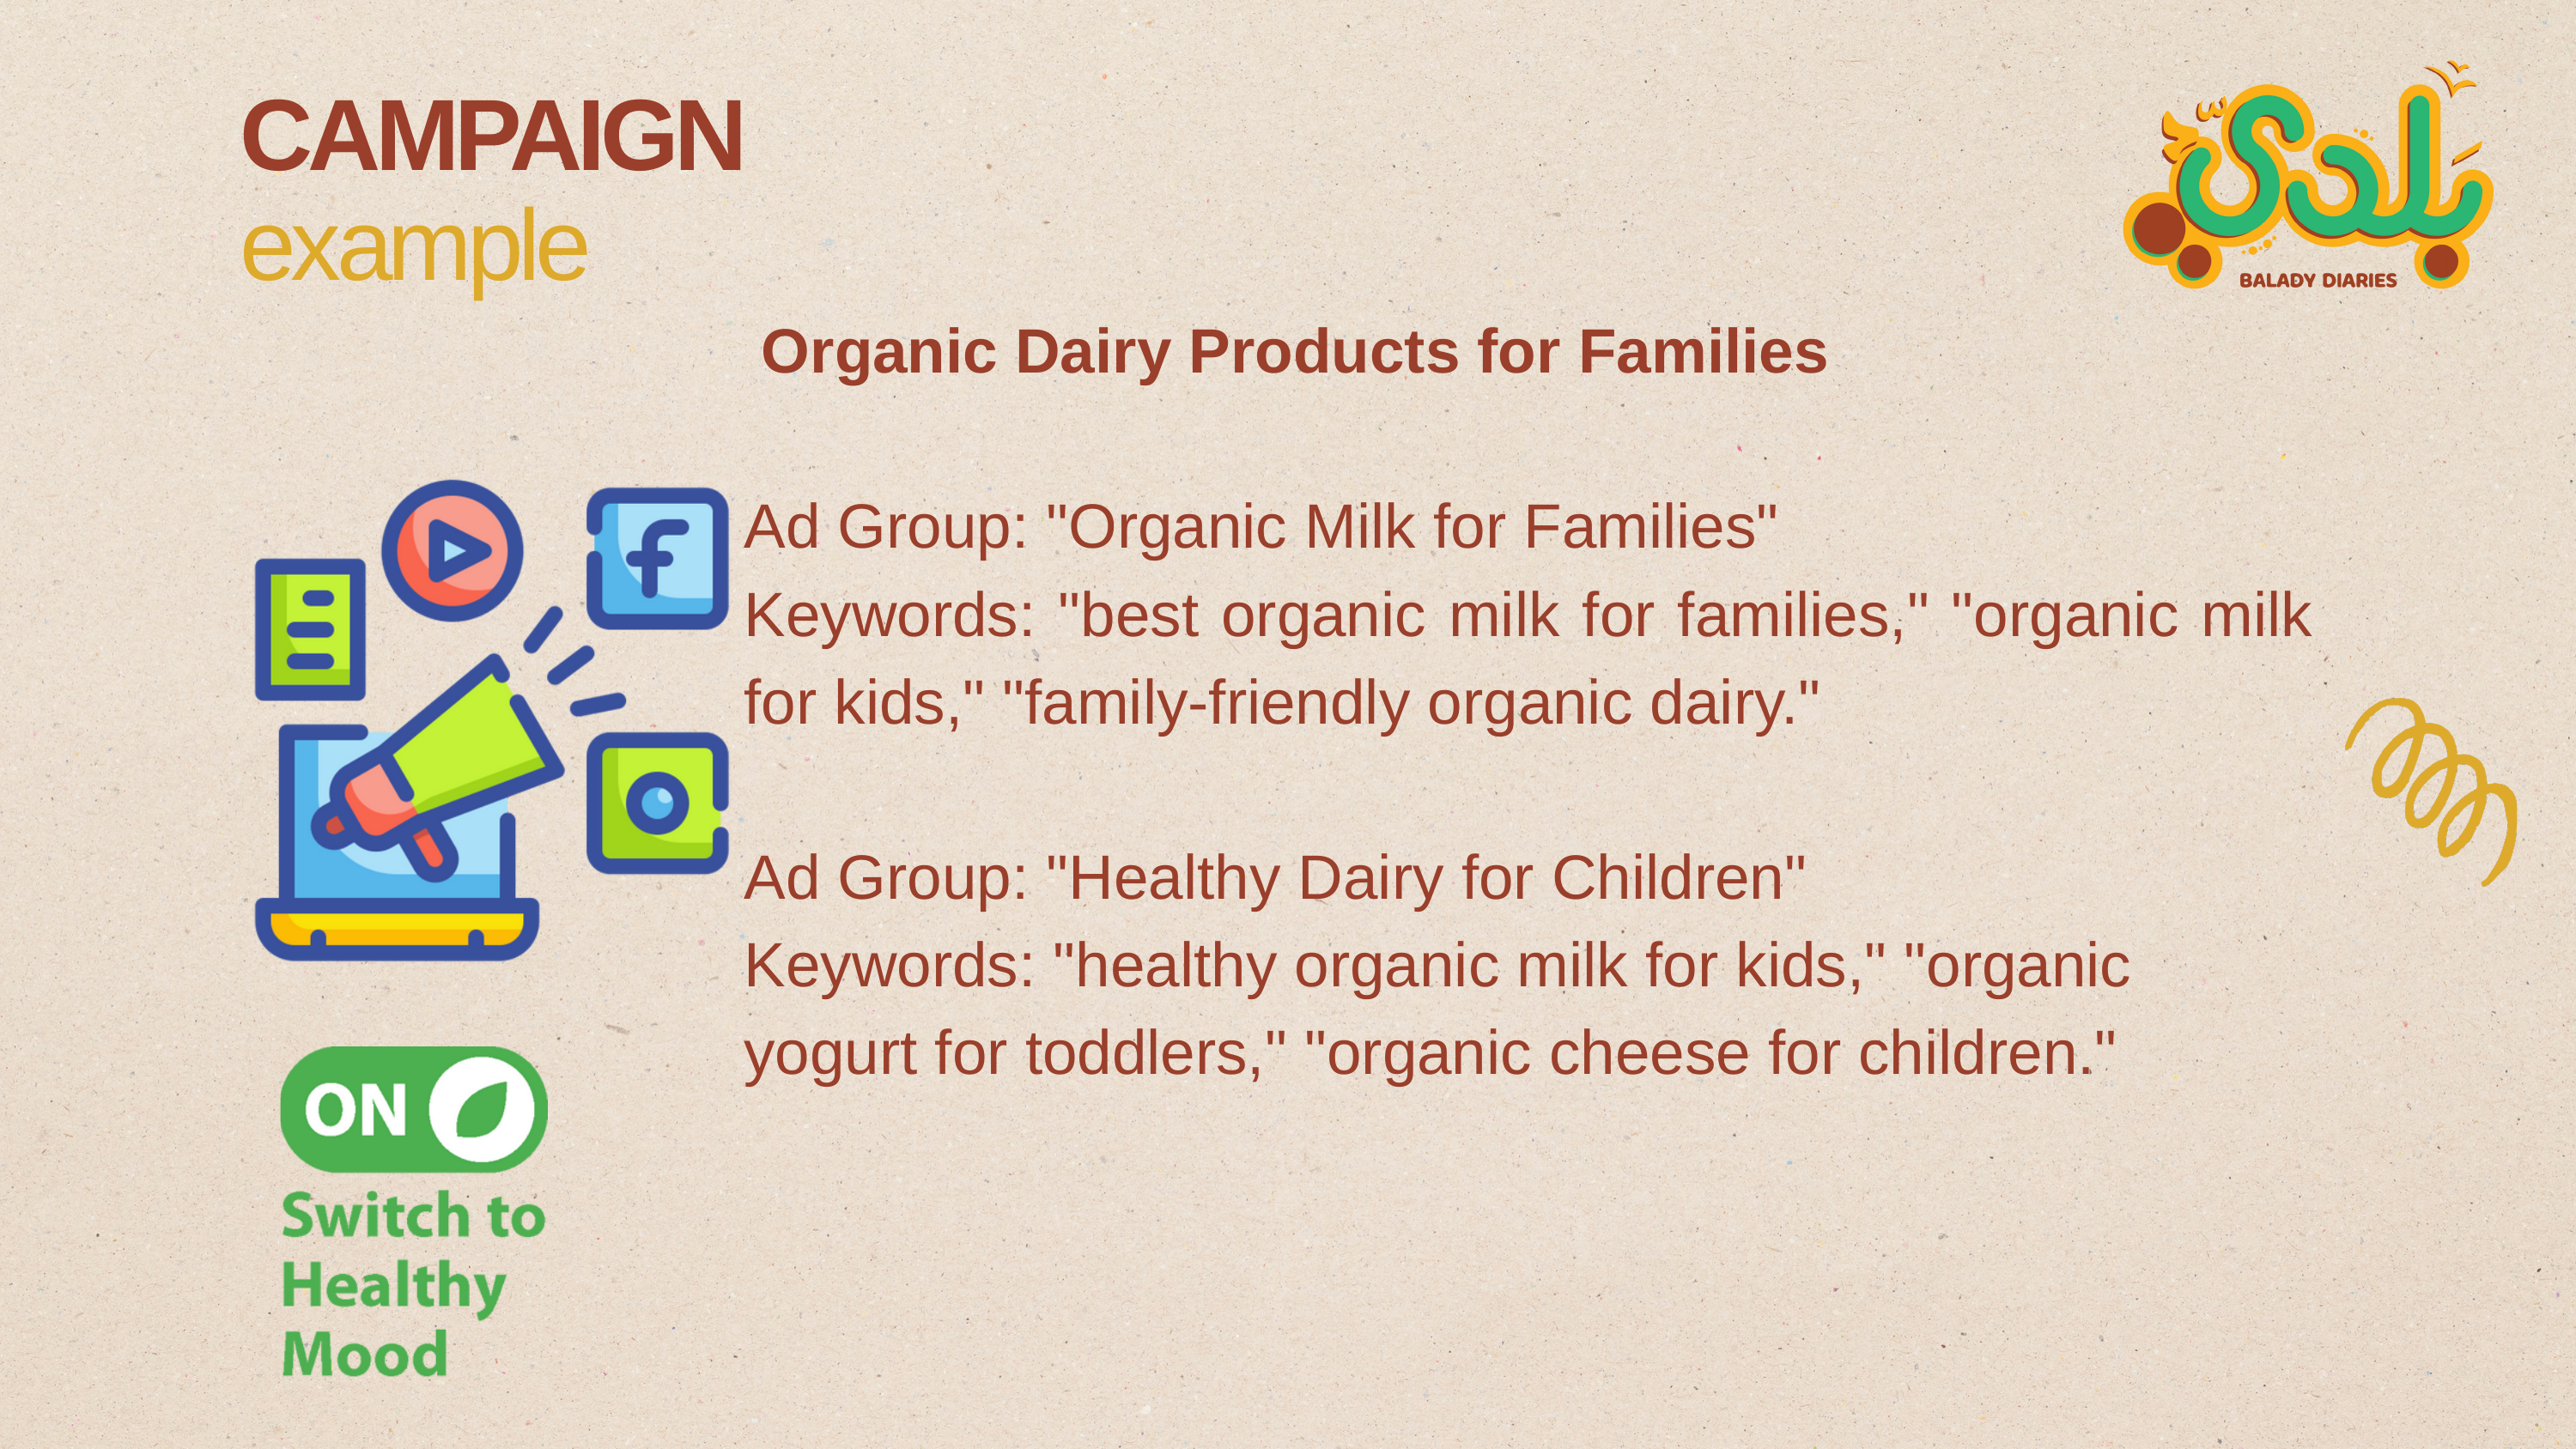

CAMPAIGN
example
 Organic Dairy Products for Families

Ad Group: "Organic Milk for Families"
Keywords: "best organic milk for families," "organic milk for kids," "family-friendly organic dairy."

Ad Group: "Healthy Dairy for Children"
Keywords: "healthy organic milk for kids," "organic yogurt for toddlers," "organic cheese for children."